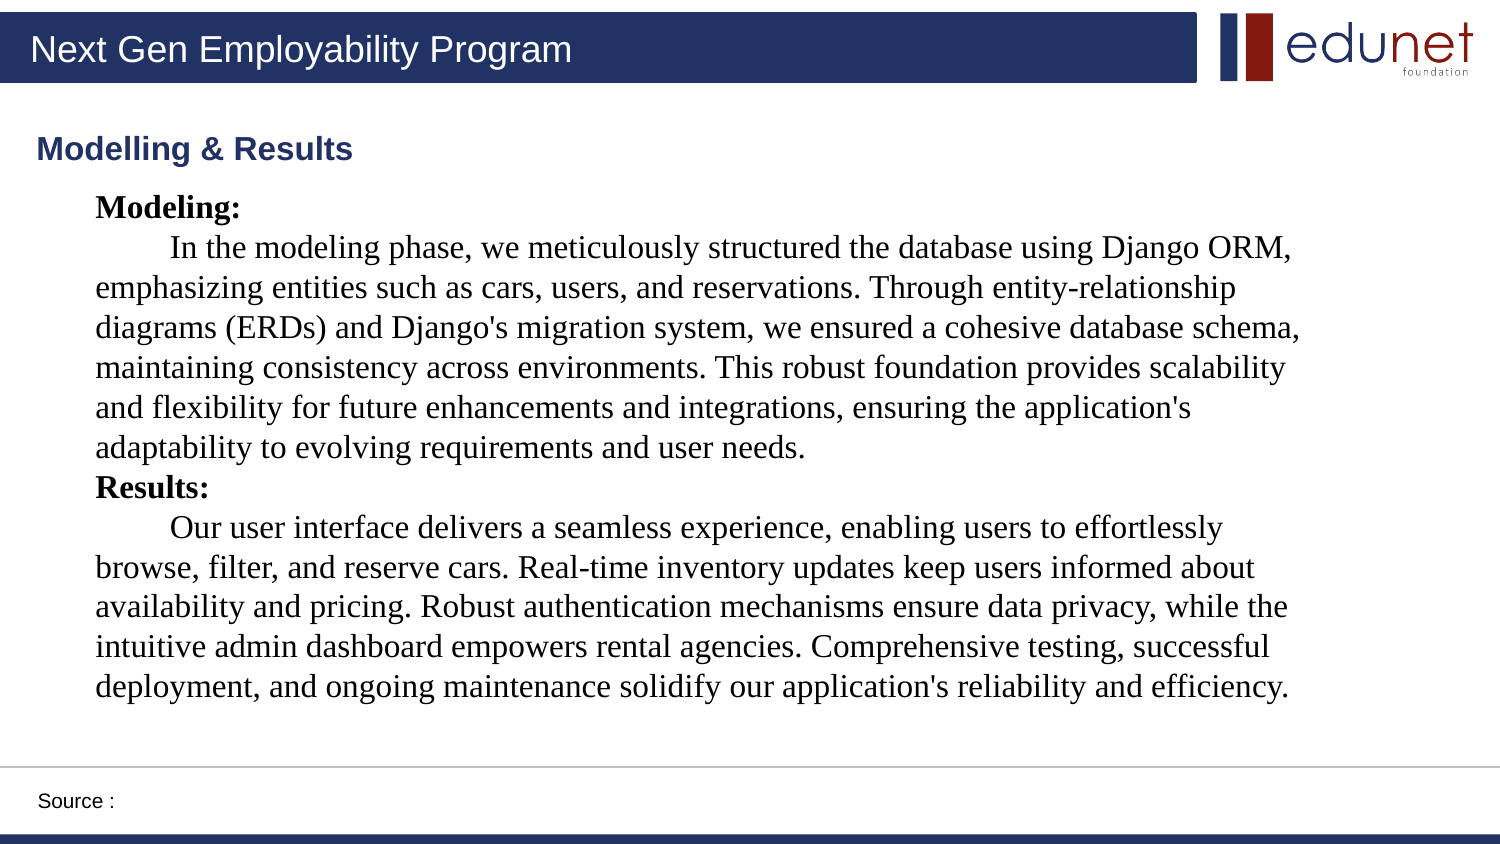

Modelling & Results
Modeling:
         In the modeling phase, we meticulously structured the database using Django ORM, emphasizing entities such as cars, users, and reservations. Through entity-relationship diagrams (ERDs) and Django's migration system, we ensured a cohesive database schema, maintaining consistency across environments. This robust foundation provides scalability and flexibility for future enhancements and integrations, ensuring the application's adaptability to evolving requirements and user needs.
Results:
         Our user interface delivers a seamless experience, enabling users to effortlessly browse, filter, and reserve cars. Real-time inventory updates keep users informed about availability and pricing. Robust authentication mechanisms ensure data privacy, while the intuitive admin dashboard empowers rental agencies. Comprehensive testing, successful deployment, and ongoing maintenance solidify our application's reliability and efficiency.

Source :